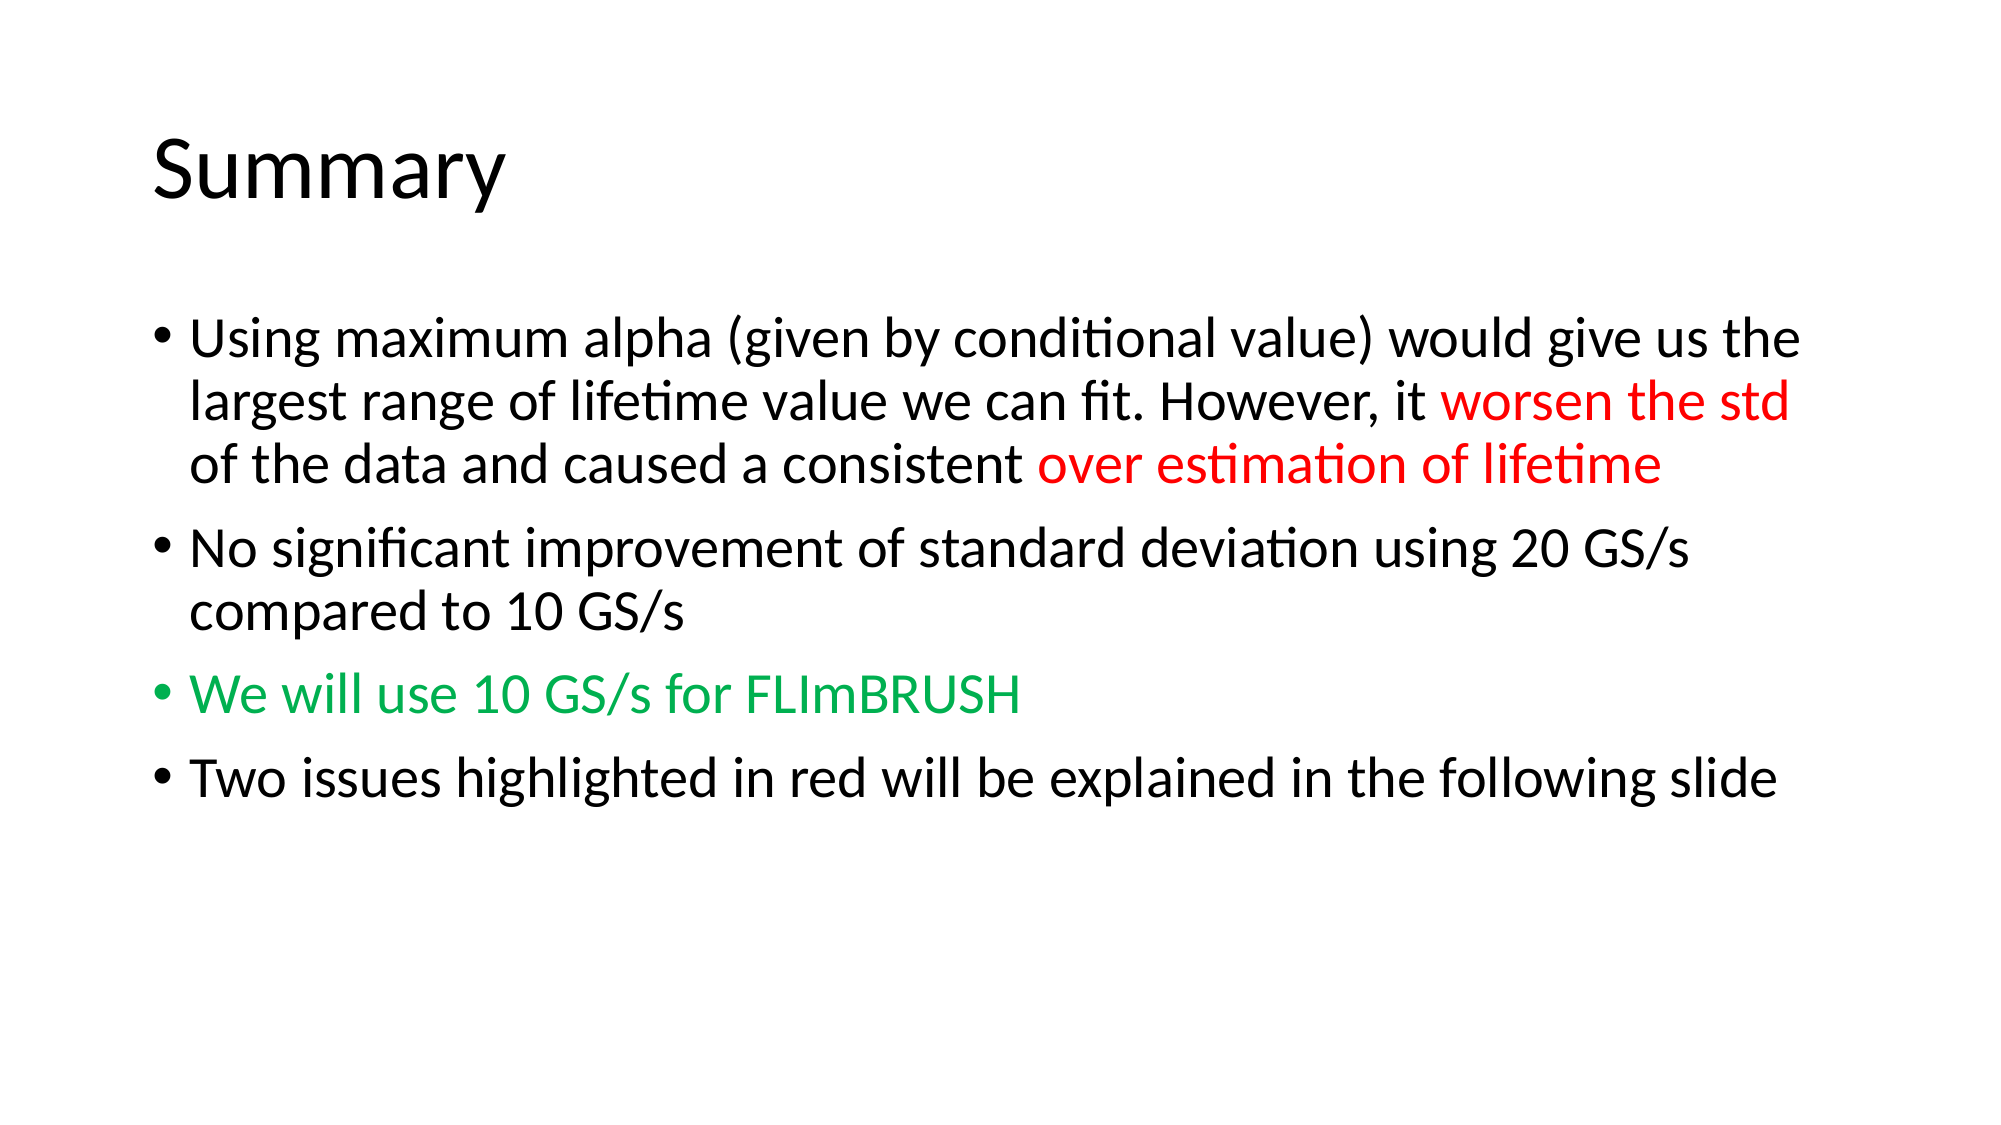

# Summary
Using maximum alpha (given by conditional value) would give us the largest range of lifetime value we can fit. However, it worsen the std of the data and caused a consistent over estimation of lifetime
No significant improvement of standard deviation using 20 GS/s compared to 10 GS/s
We will use 10 GS/s for FLImBRUSH
Two issues highlighted in red will be explained in the following slide